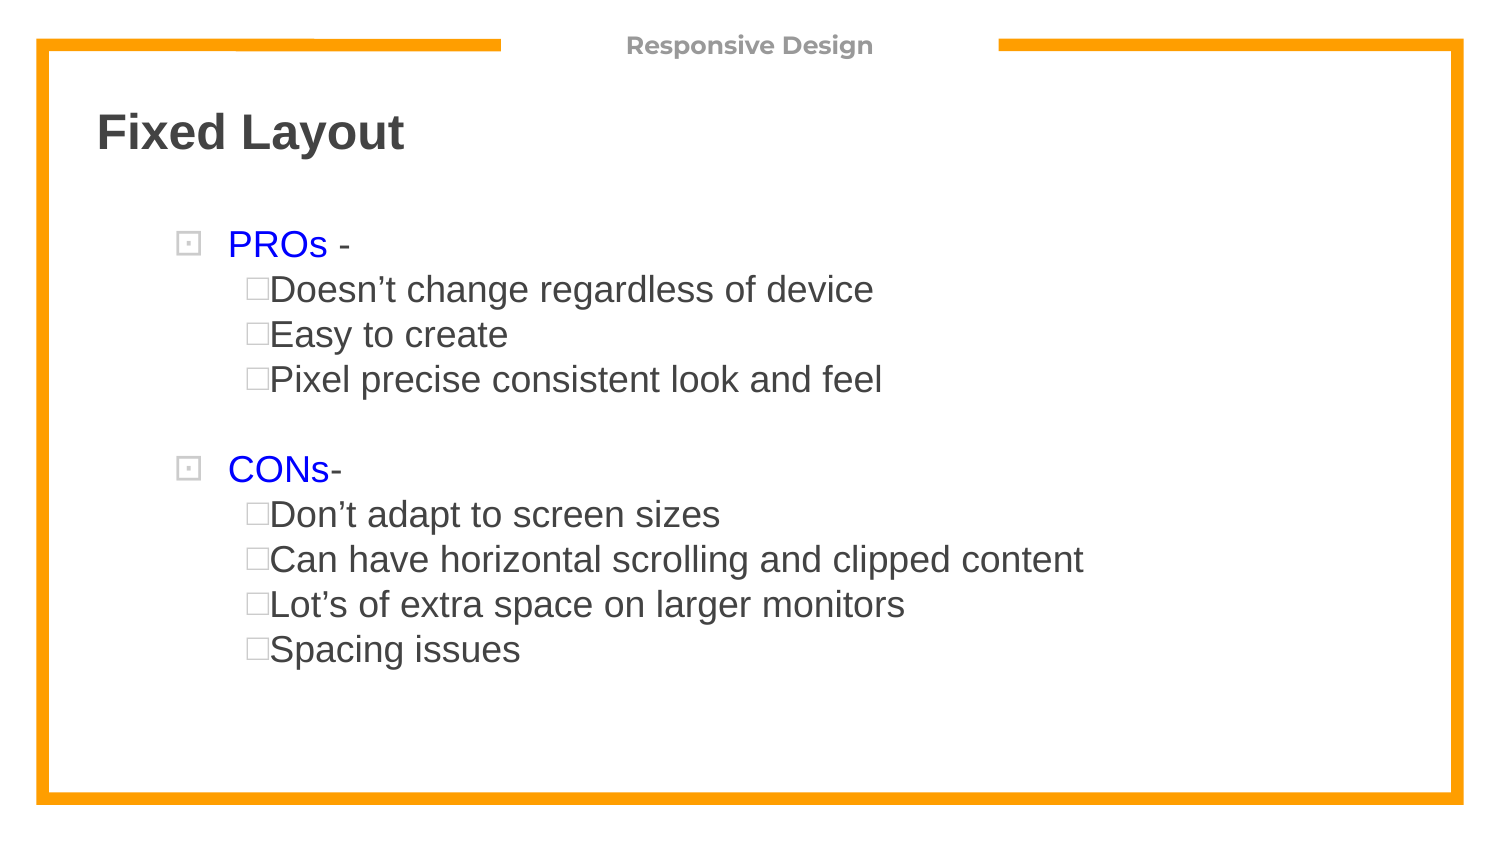

# Responsive Design
Fixed Layout

PROs -
Doesn’t change regardless of device
Easy to create
Pixel precise consistent look and feel

CONs-
Don’t adapt to screen sizes
Can have horizontal scrolling and clipped content
Lot’s of extra space on larger monitors
Spacing issues